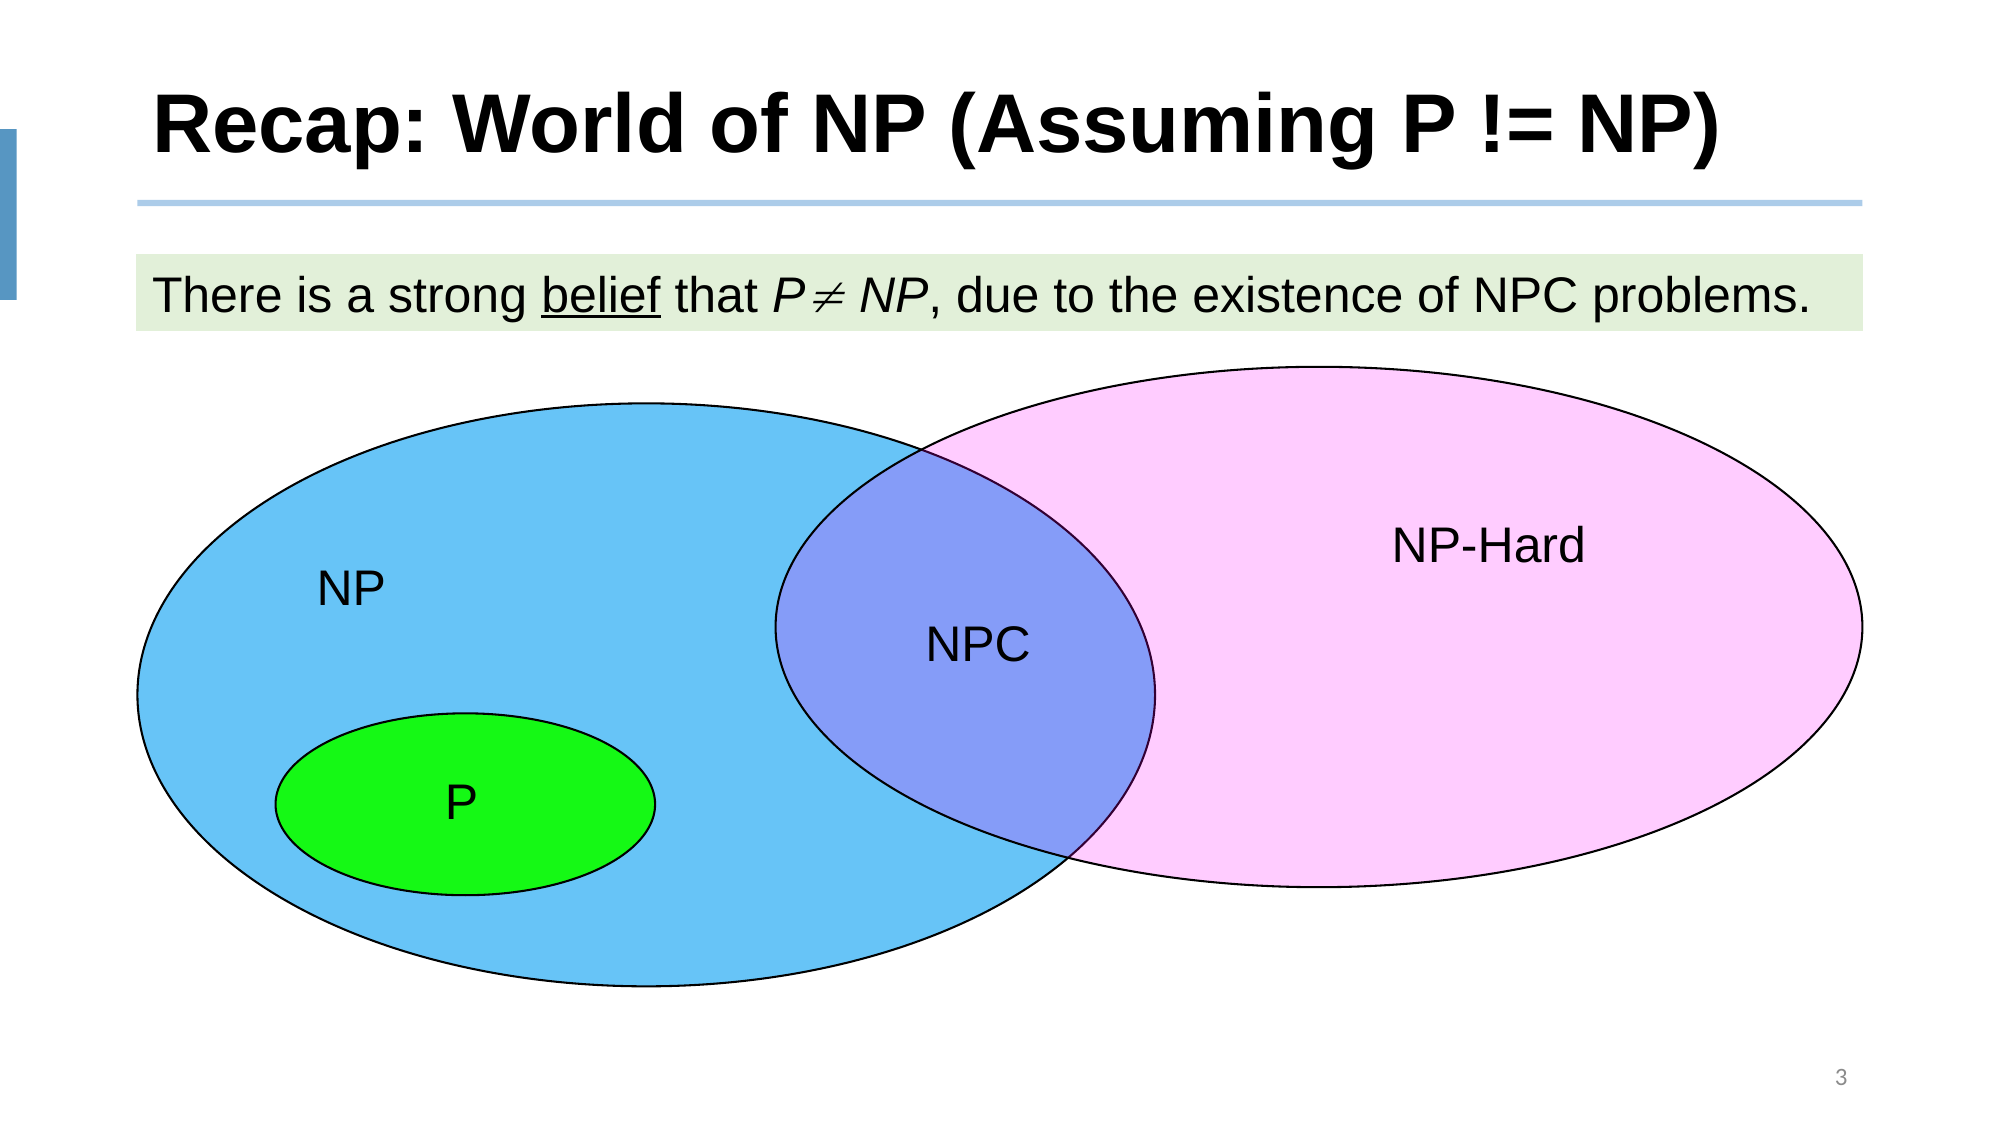

# Recap: World of NP (Assuming P != NP)
There is a strong belief that P≠ NP, due to the existence of NPC problems.

                         NP-Hard

NP
NPC

P
3